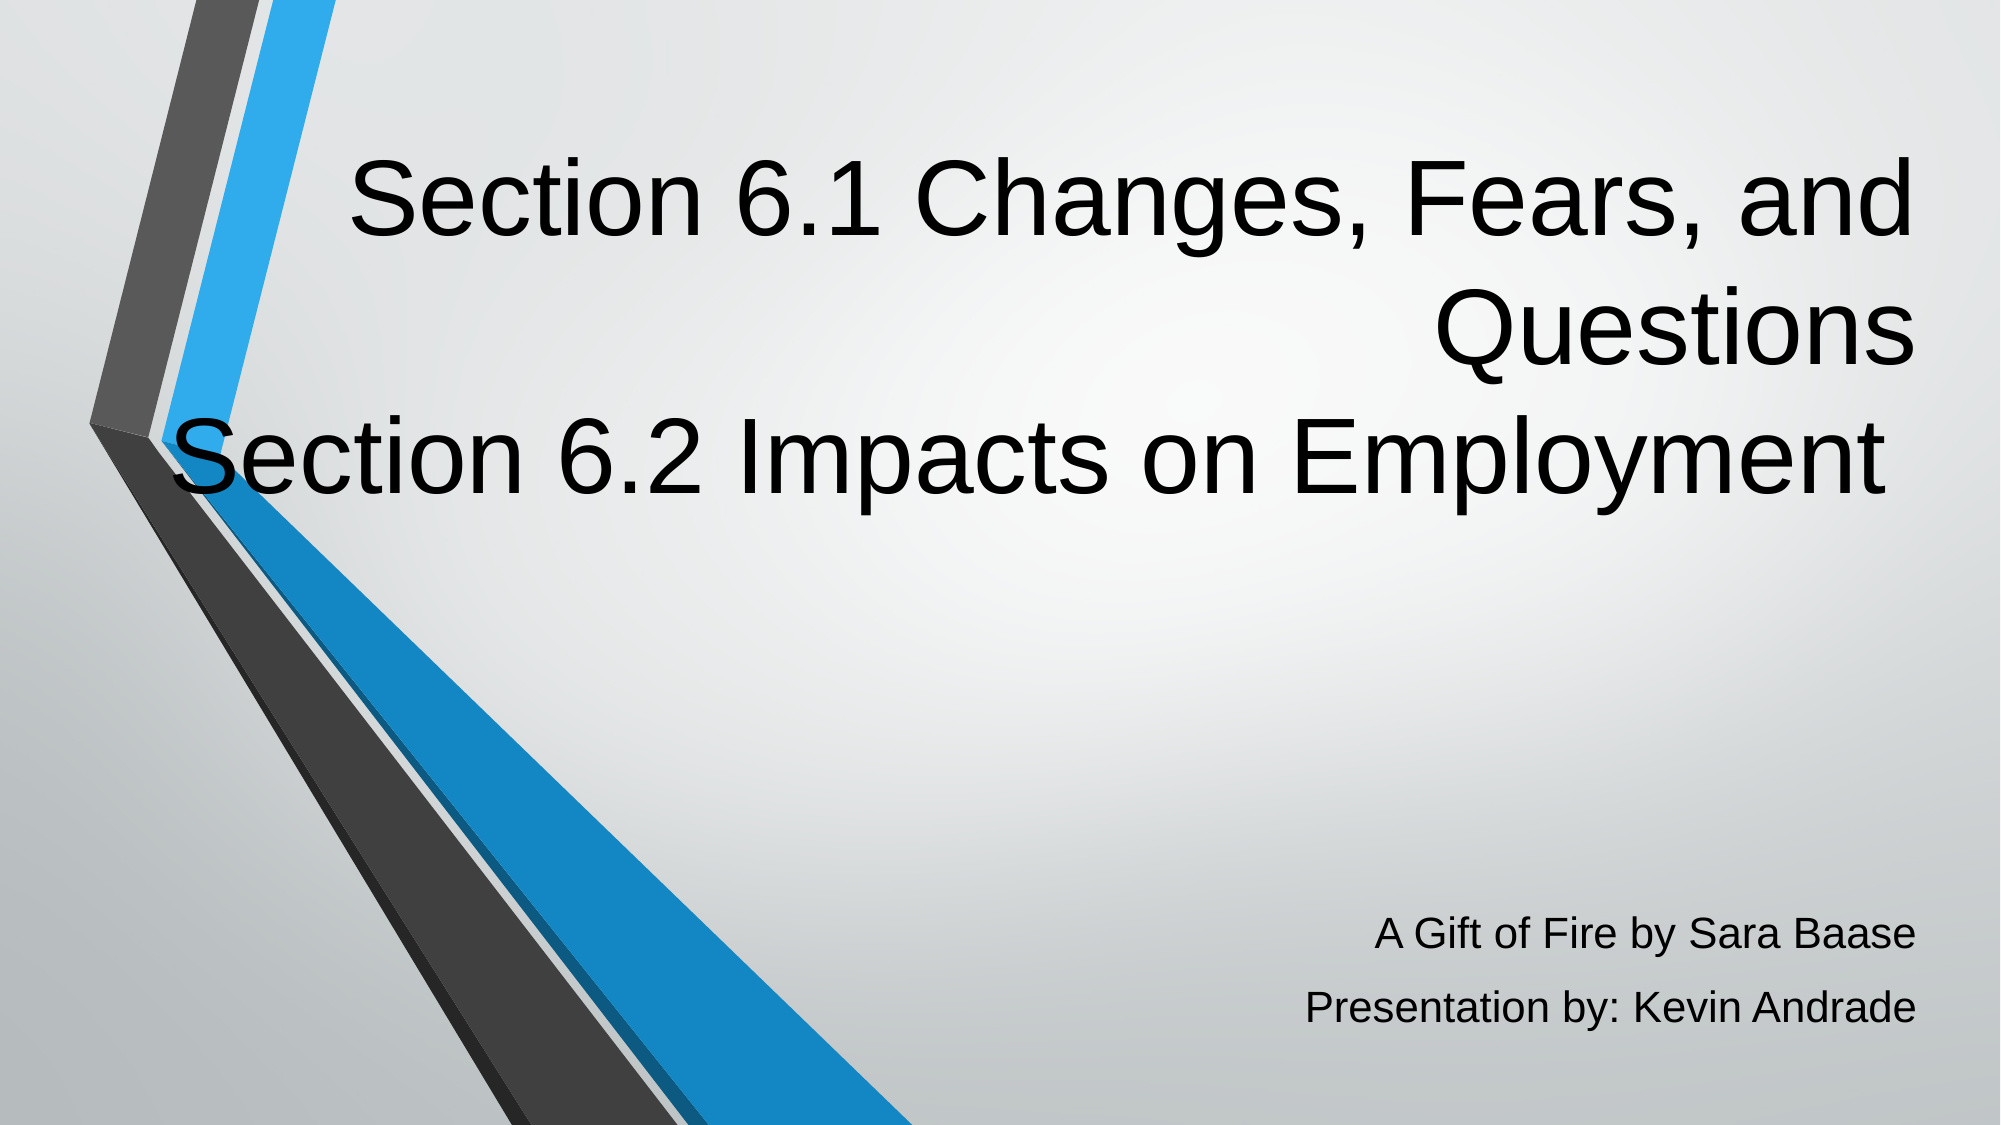

# Section 6.1 Changes, Fears, and Questions Section 6.2 Impacts on Employment
A Gift of Fire by Sara Baase
Presentation by: Kevin Andrade